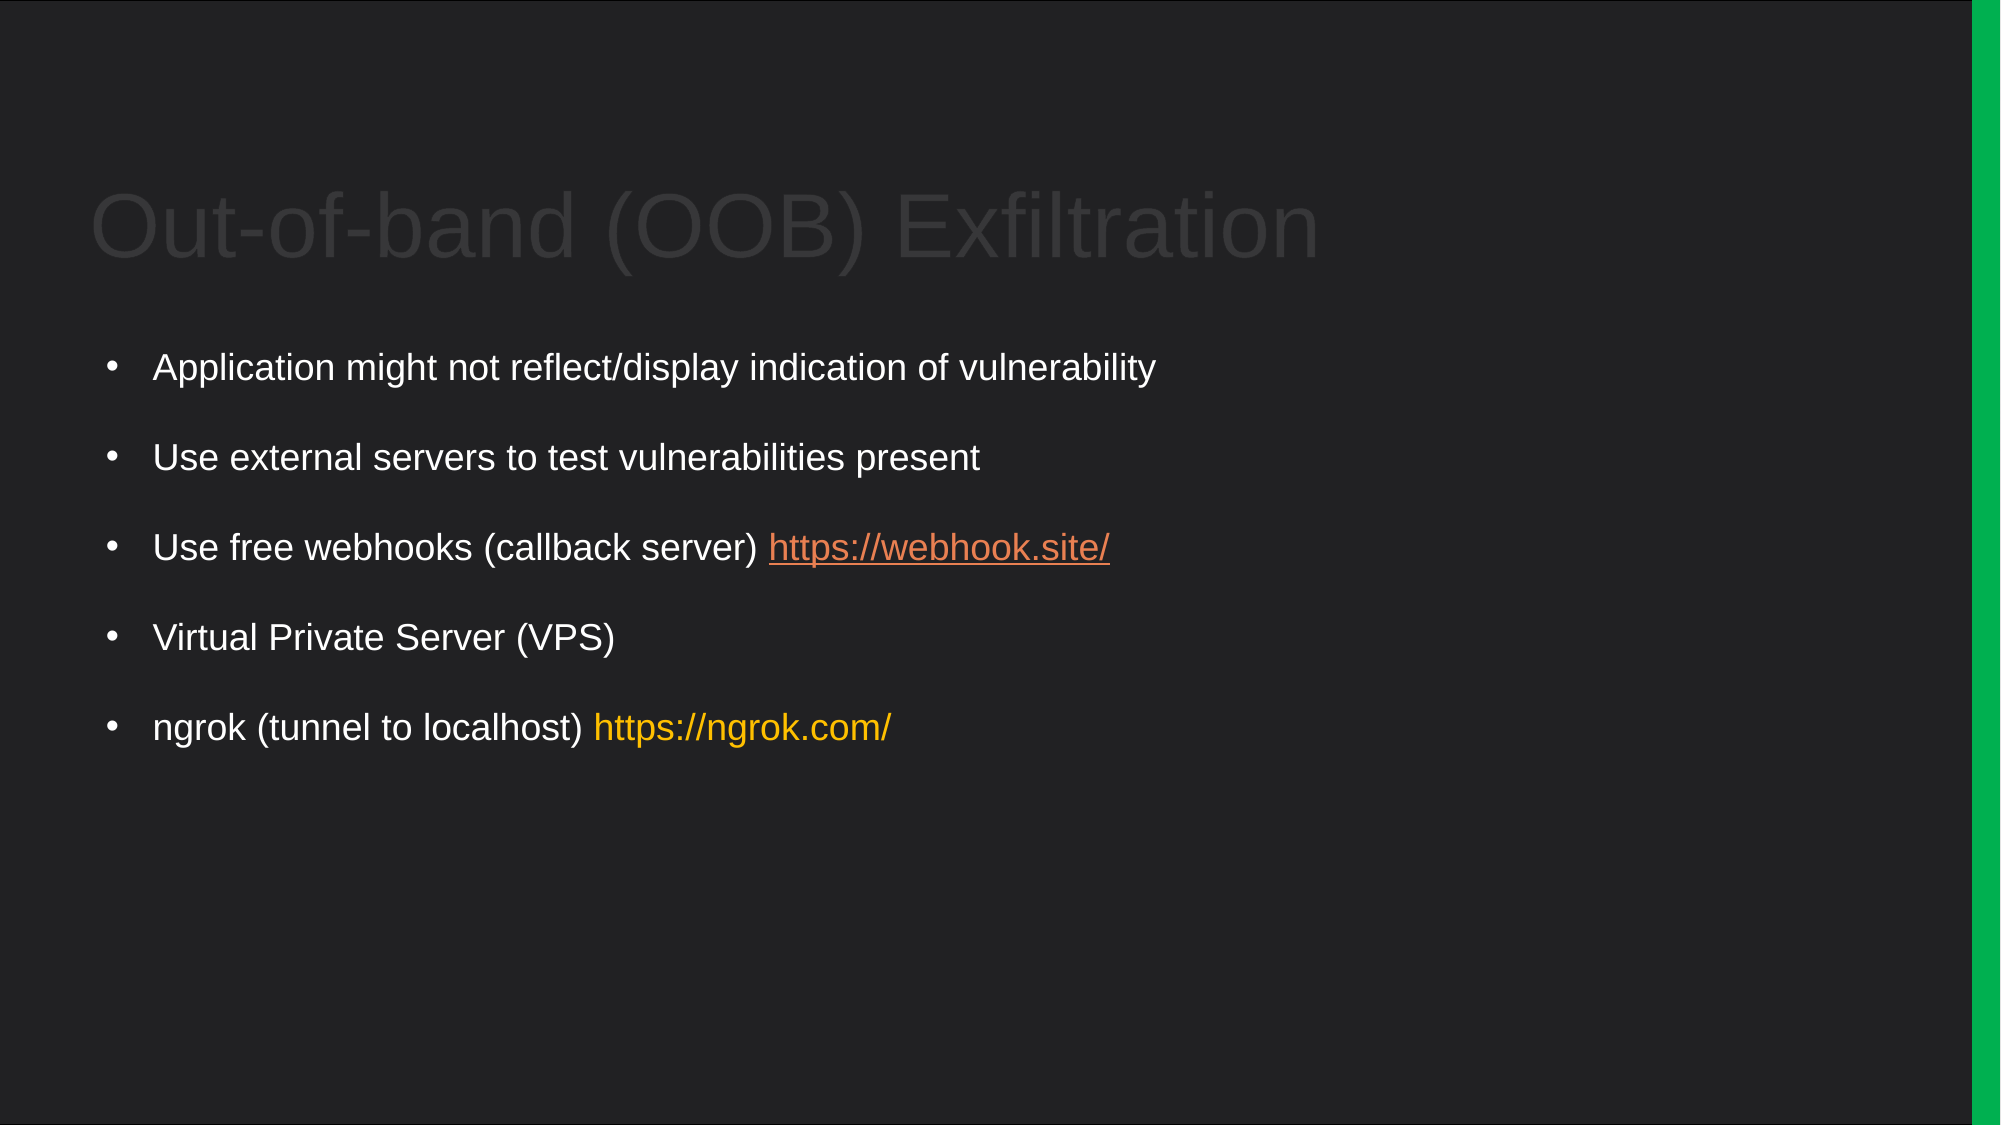

Out-of-band (OOB) Exfiltration
Application might not reflect/display indication of vulnerability

Use external servers to test vulnerabilities present

Use free webhooks (callback server) https://webhook.site/

Virtual Private Server (VPS)

ngrok (tunnel to localhost) https://ngrok.com/